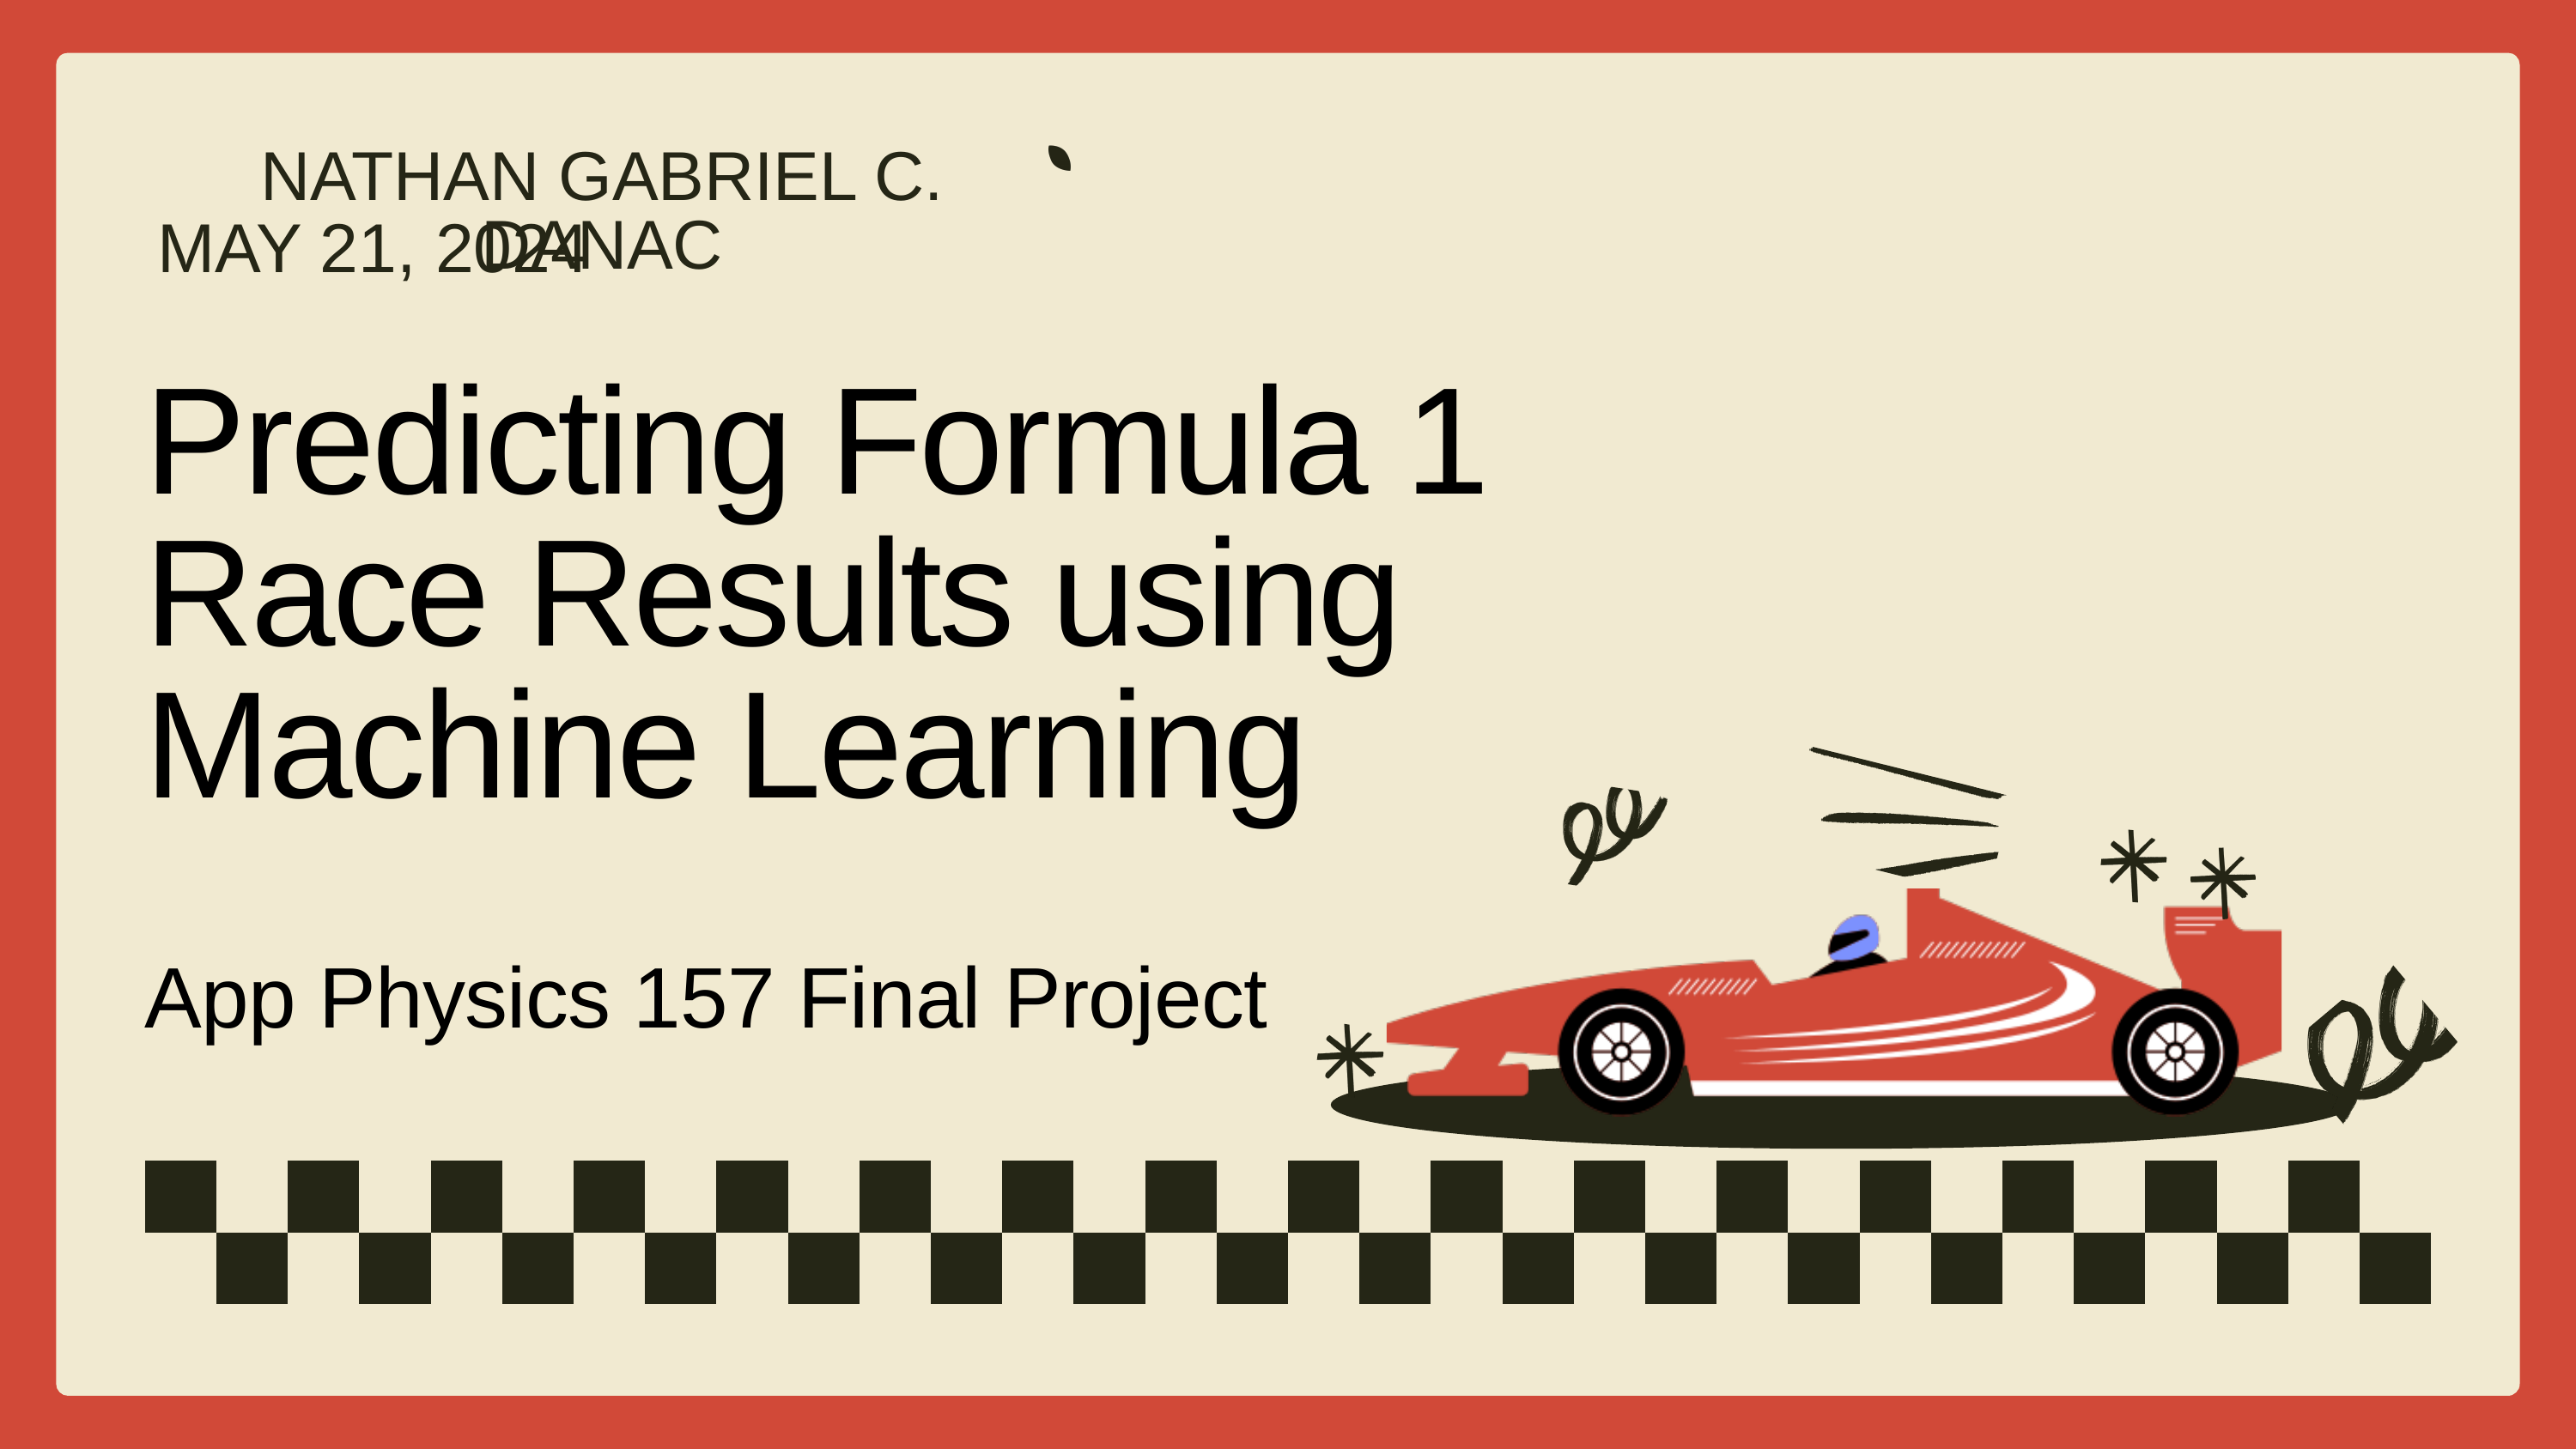

NATHAN GABRIEL C. DANAC

MAY 21, 2024
Predicting Formula 1 Race Results using Machine Learning

App Physics 157 Final Project